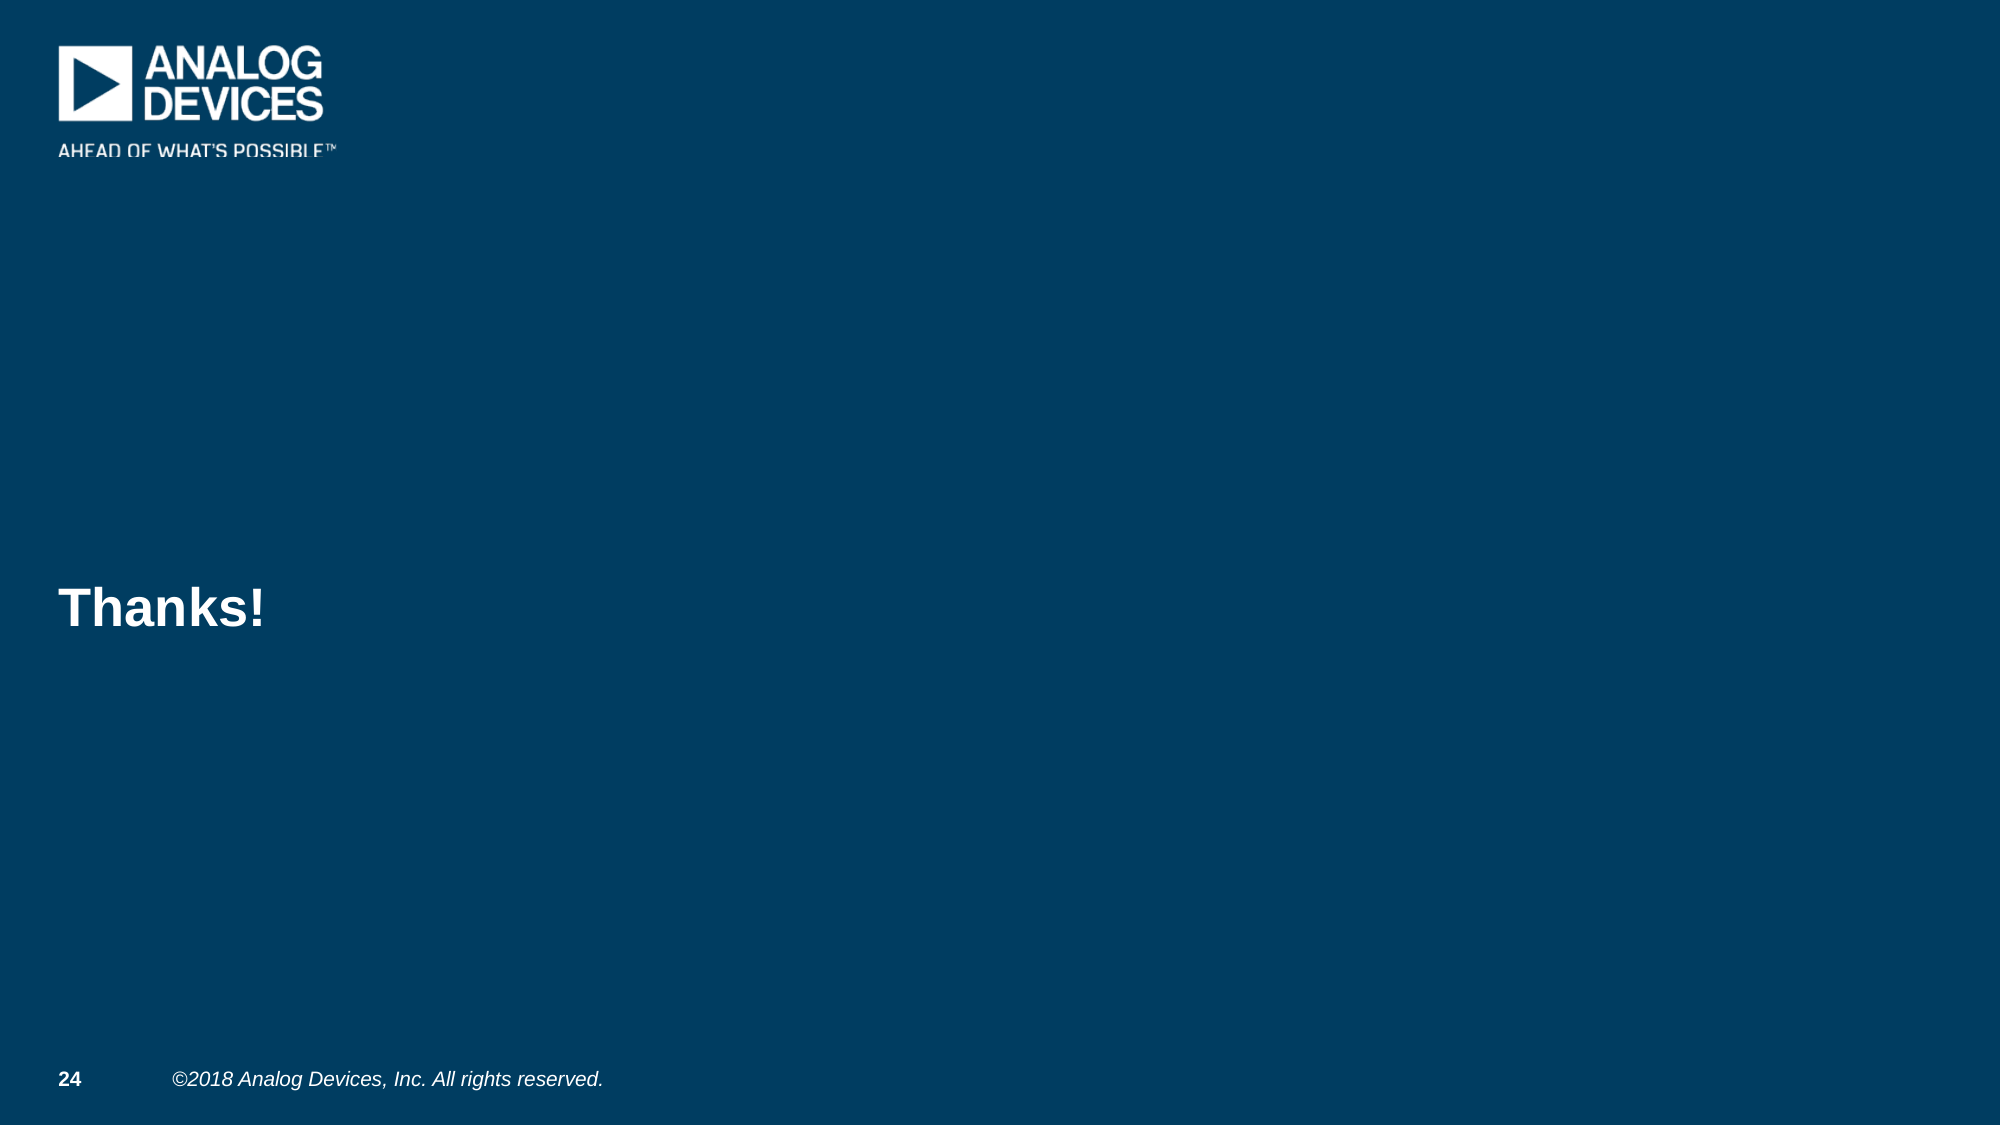

Thanks!

24
©2018 Analog Devices, Inc. All rights reserved.